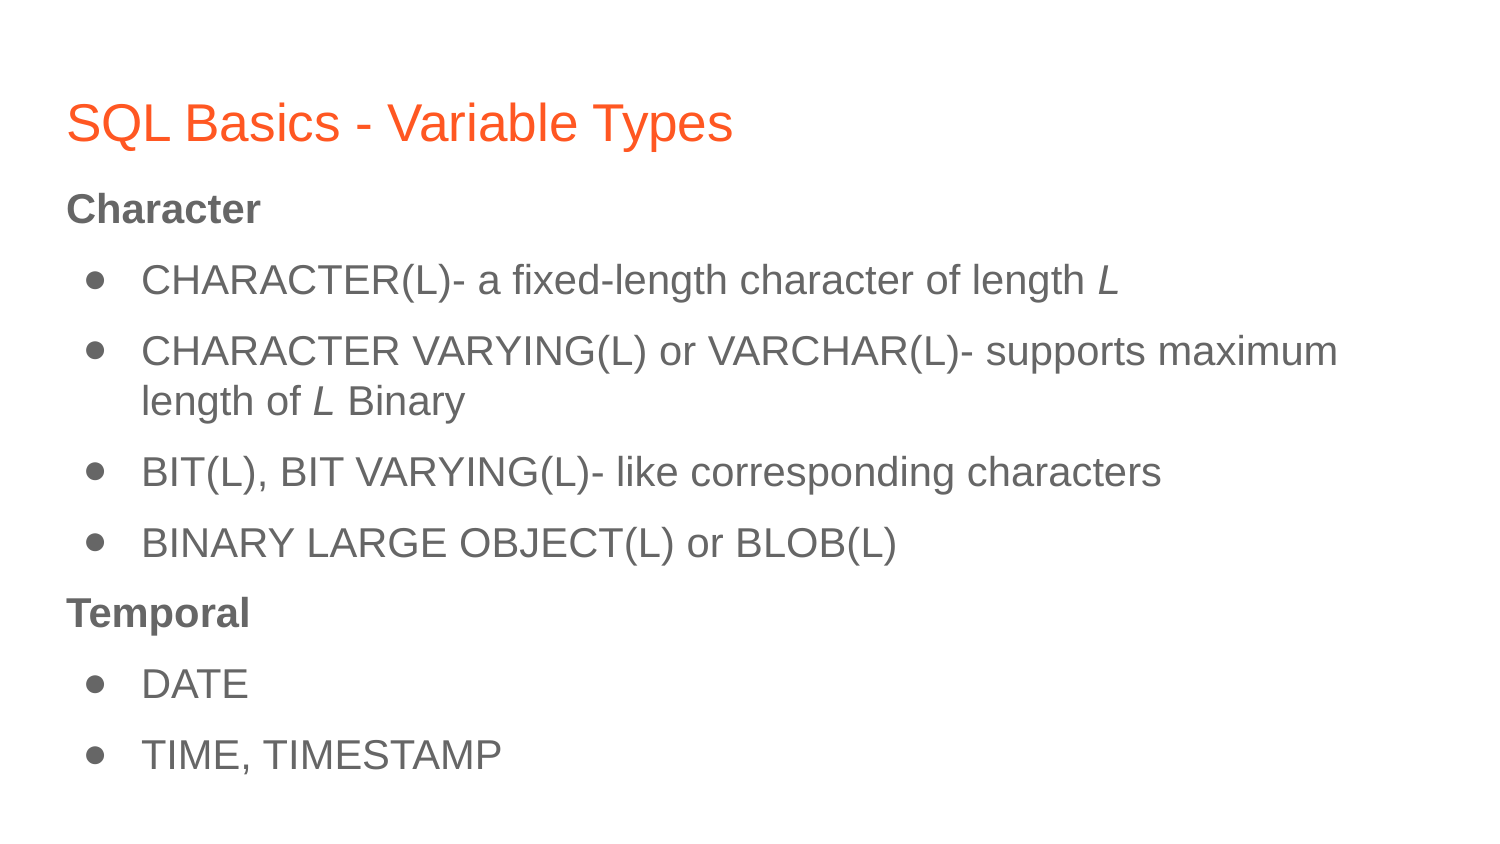

# SQL Basics - Variable Types
Character
CHARACTER(L)- a fixed-length character of length L
CHARACTER VARYING(L) or VARCHAR(L)- supports maximum length of L Binary
BIT(L), BIT VARYING(L)- like corresponding characters
BINARY LARGE OBJECT(L) or BLOB(L)
Temporal
DATE
TIME, TIMESTAMP